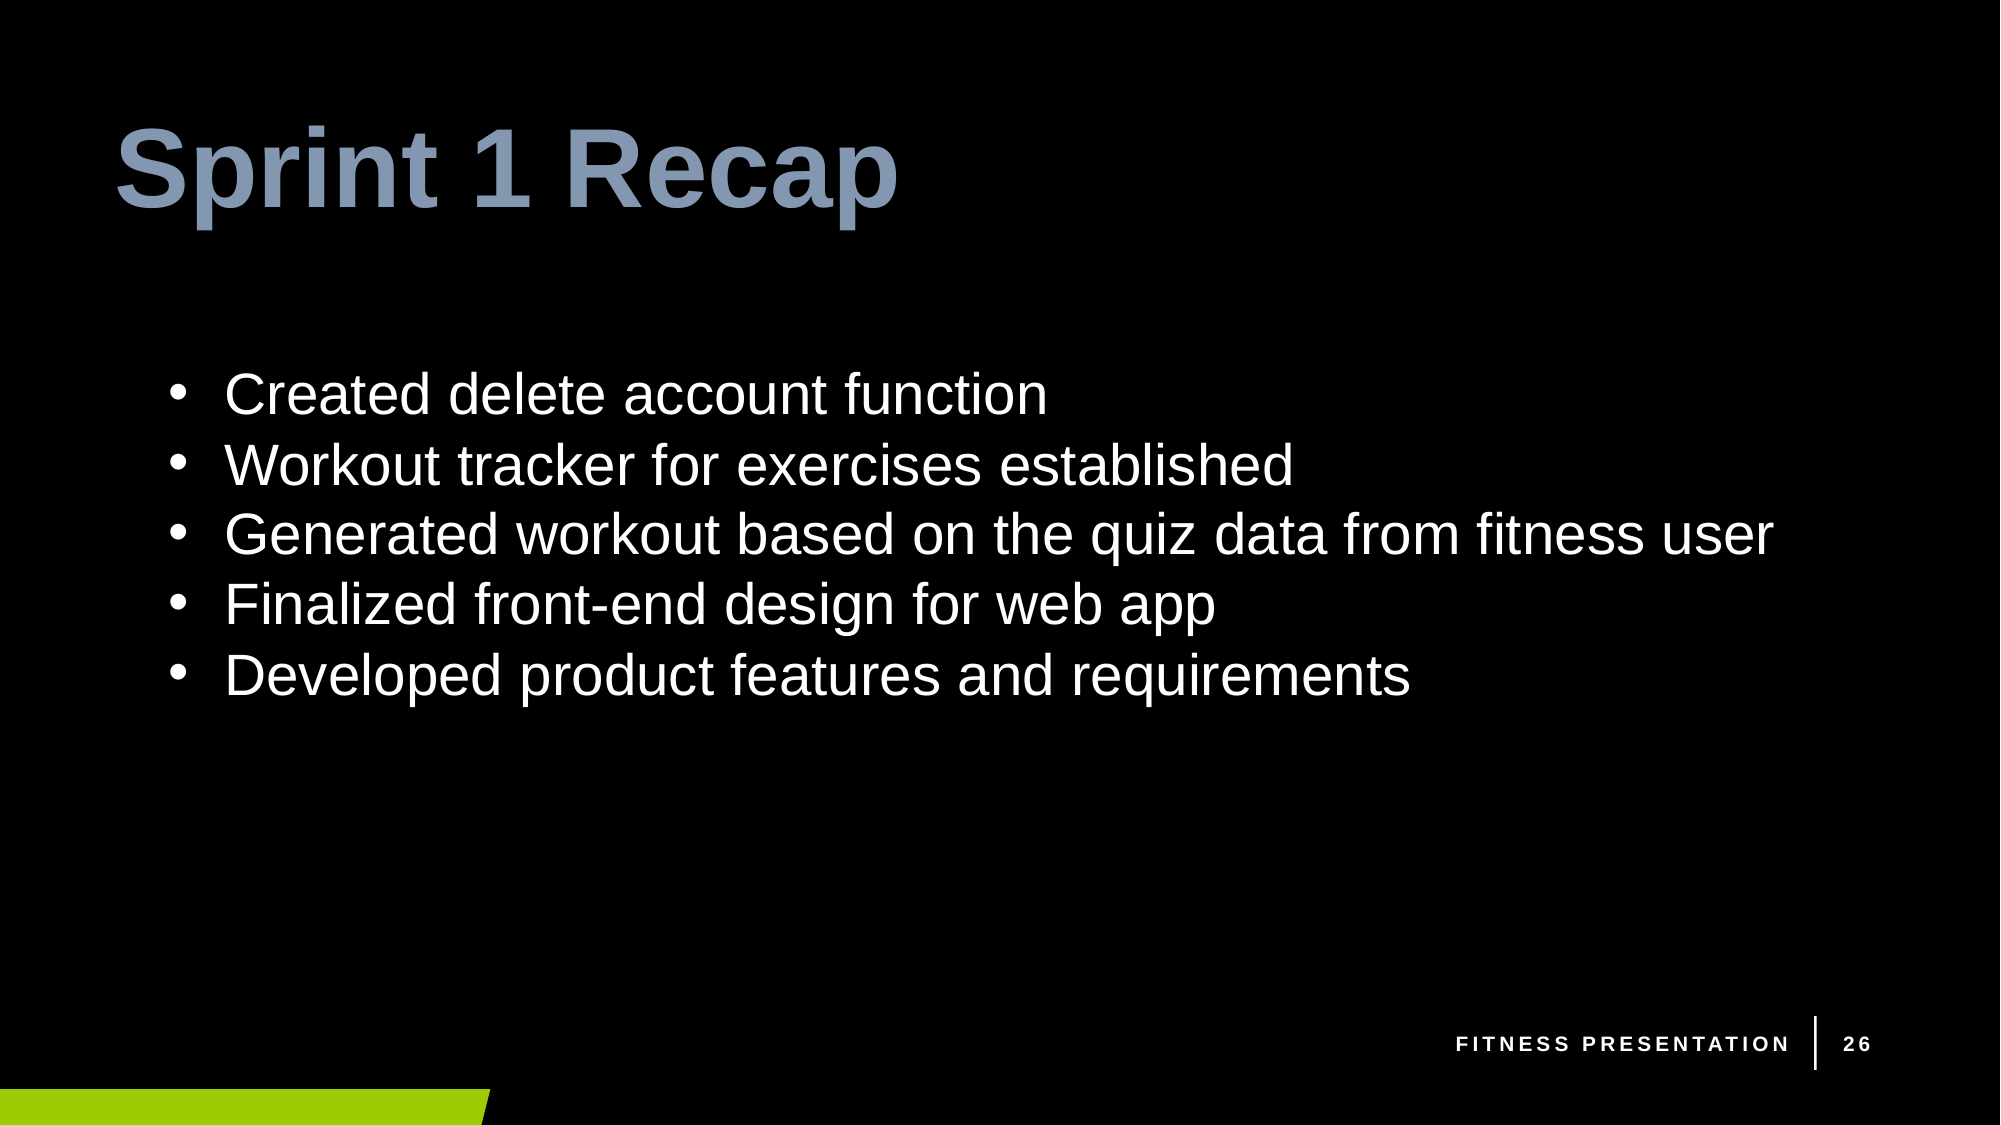

# Sprint 1 Recap

Created delete account function
Workout tracker for exercises established
Generated workout based on the quiz data from fitness user
Finalized front-end design for web app
Developed product features and requirements

Fitness Presentation
26